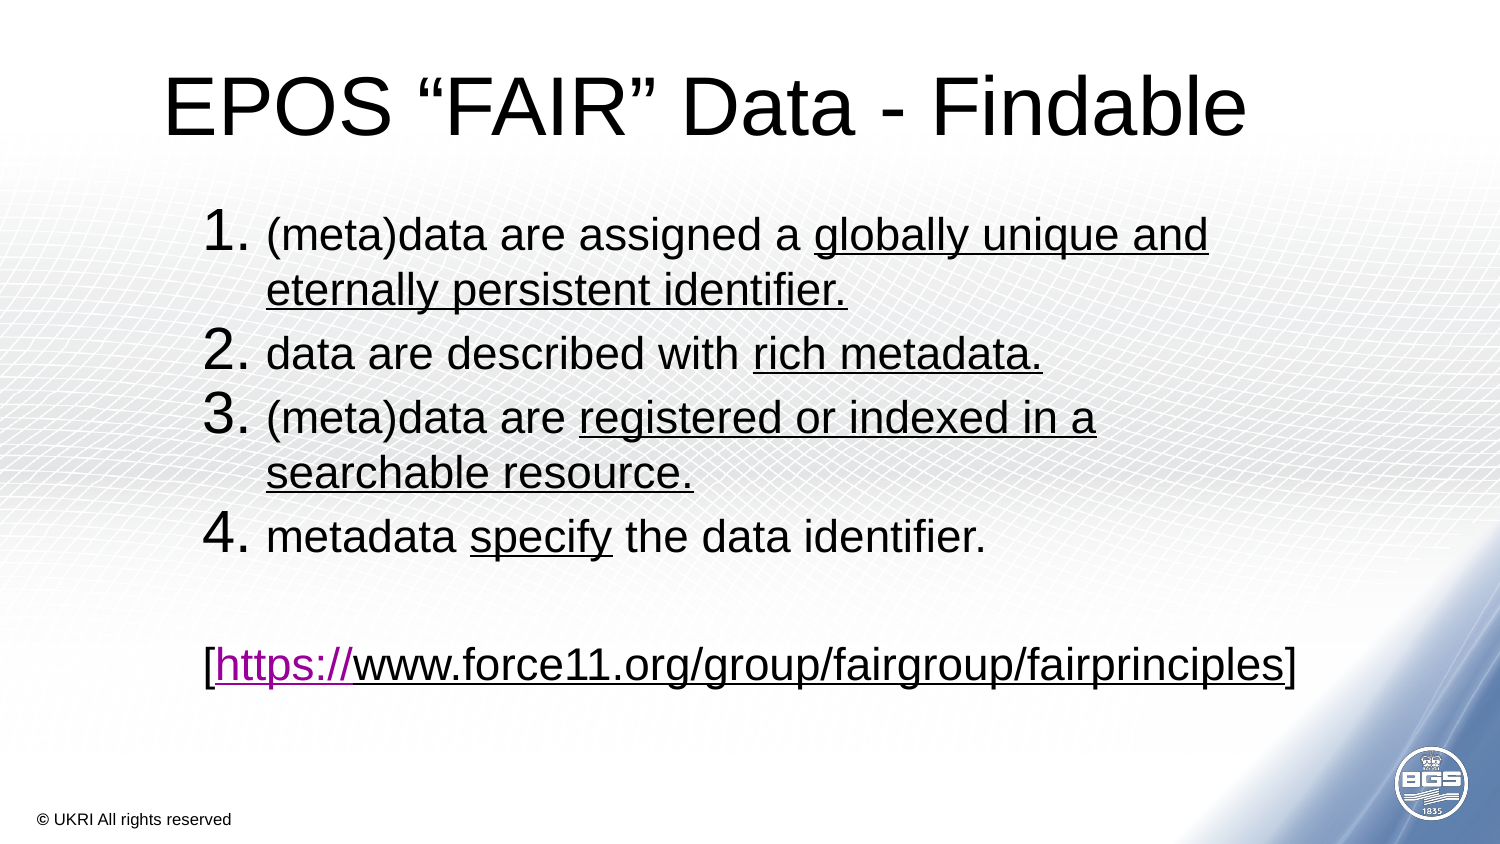

# EPOS “FAIR” Data - Findable
(meta)data are assigned a globally unique and eternally persistent identifier.
data are described with rich metadata.
(meta)data are registered or indexed in a searchable resource.
metadata specify the data identifier.

[https://www.force11.org/group/fairgroup/fairprinciples]